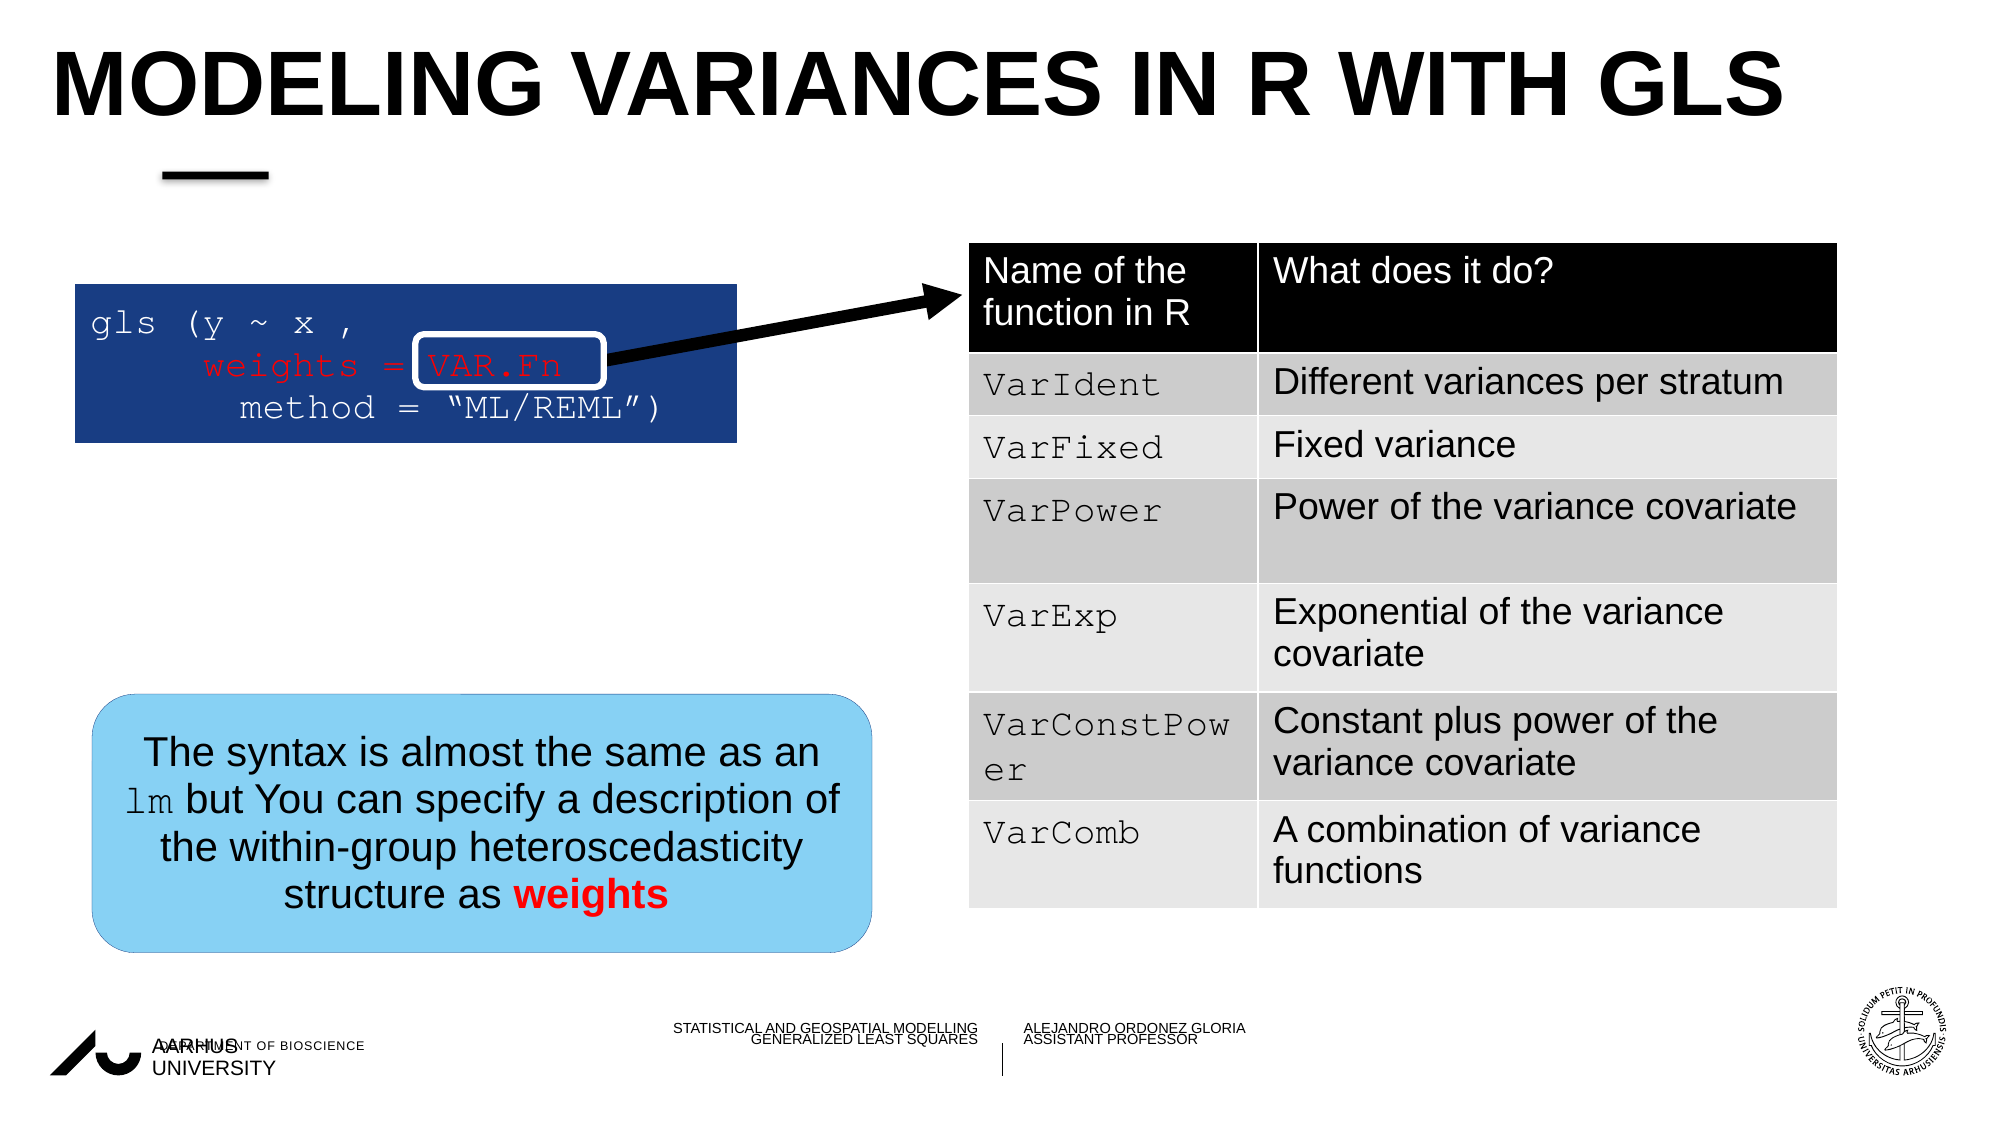

# Modeling variances in R with GLS
| Name of the function in R | What does it do? |
| --- | --- |
| VarIdent | Different variances per stratum |
| VarFixed | Fixed variance |
| VarPower | Power of the variance covariate |
| VarExp | Exponential of the variance covariate |
| VarConstPower | Constant plus power of the variance covariate |
| VarComb | A combination of variance functions |
gls (y ~ x ,
     weights = VAR.Fn
	method = “ML/REML”)

The syntax is almost the same as an lm but You can specify a description of the within-group heteroscedasticity structure as weights